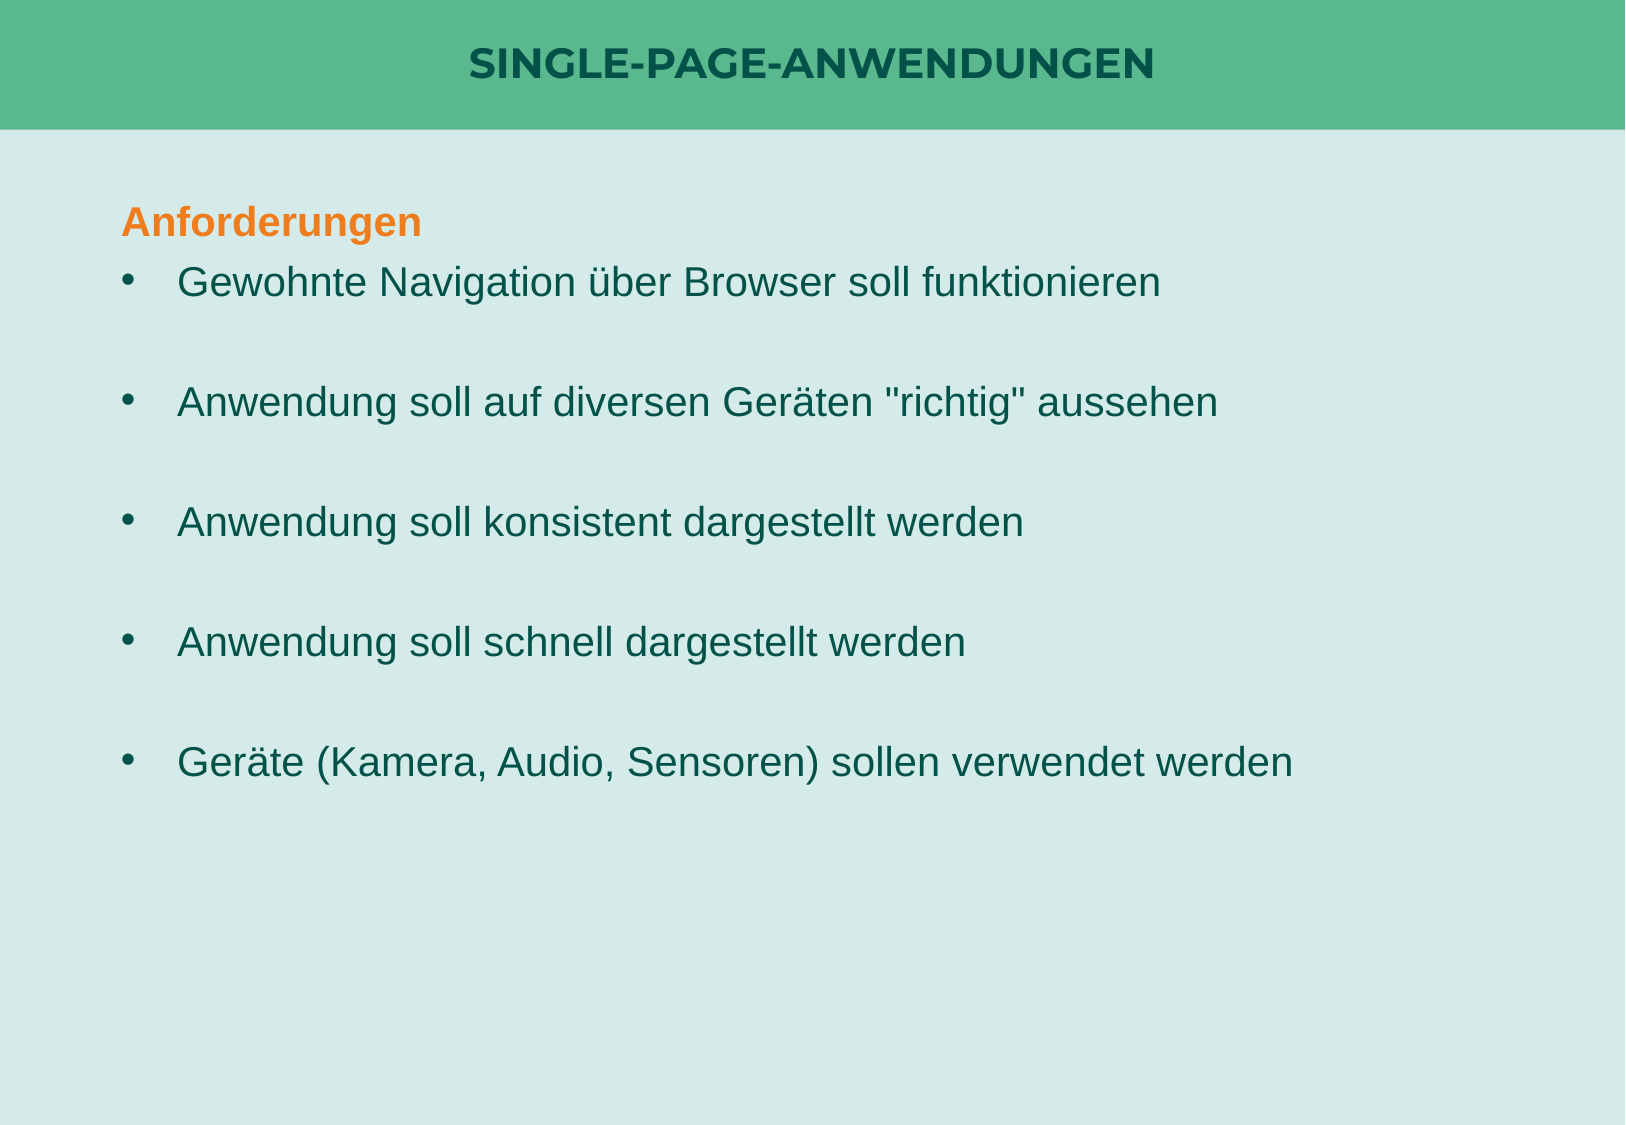

# Single-Page-Anwendungen
Anforderungen
Gewohnte Navigation über Browser soll funktionieren

Anwendung soll auf diversen Geräten "richtig" aussehen

Anwendung soll konsistent dargestellt werden

Anwendung soll schnell dargestellt werden

Geräte (Kamera, Audio, Sensoren) sollen verwendet werden